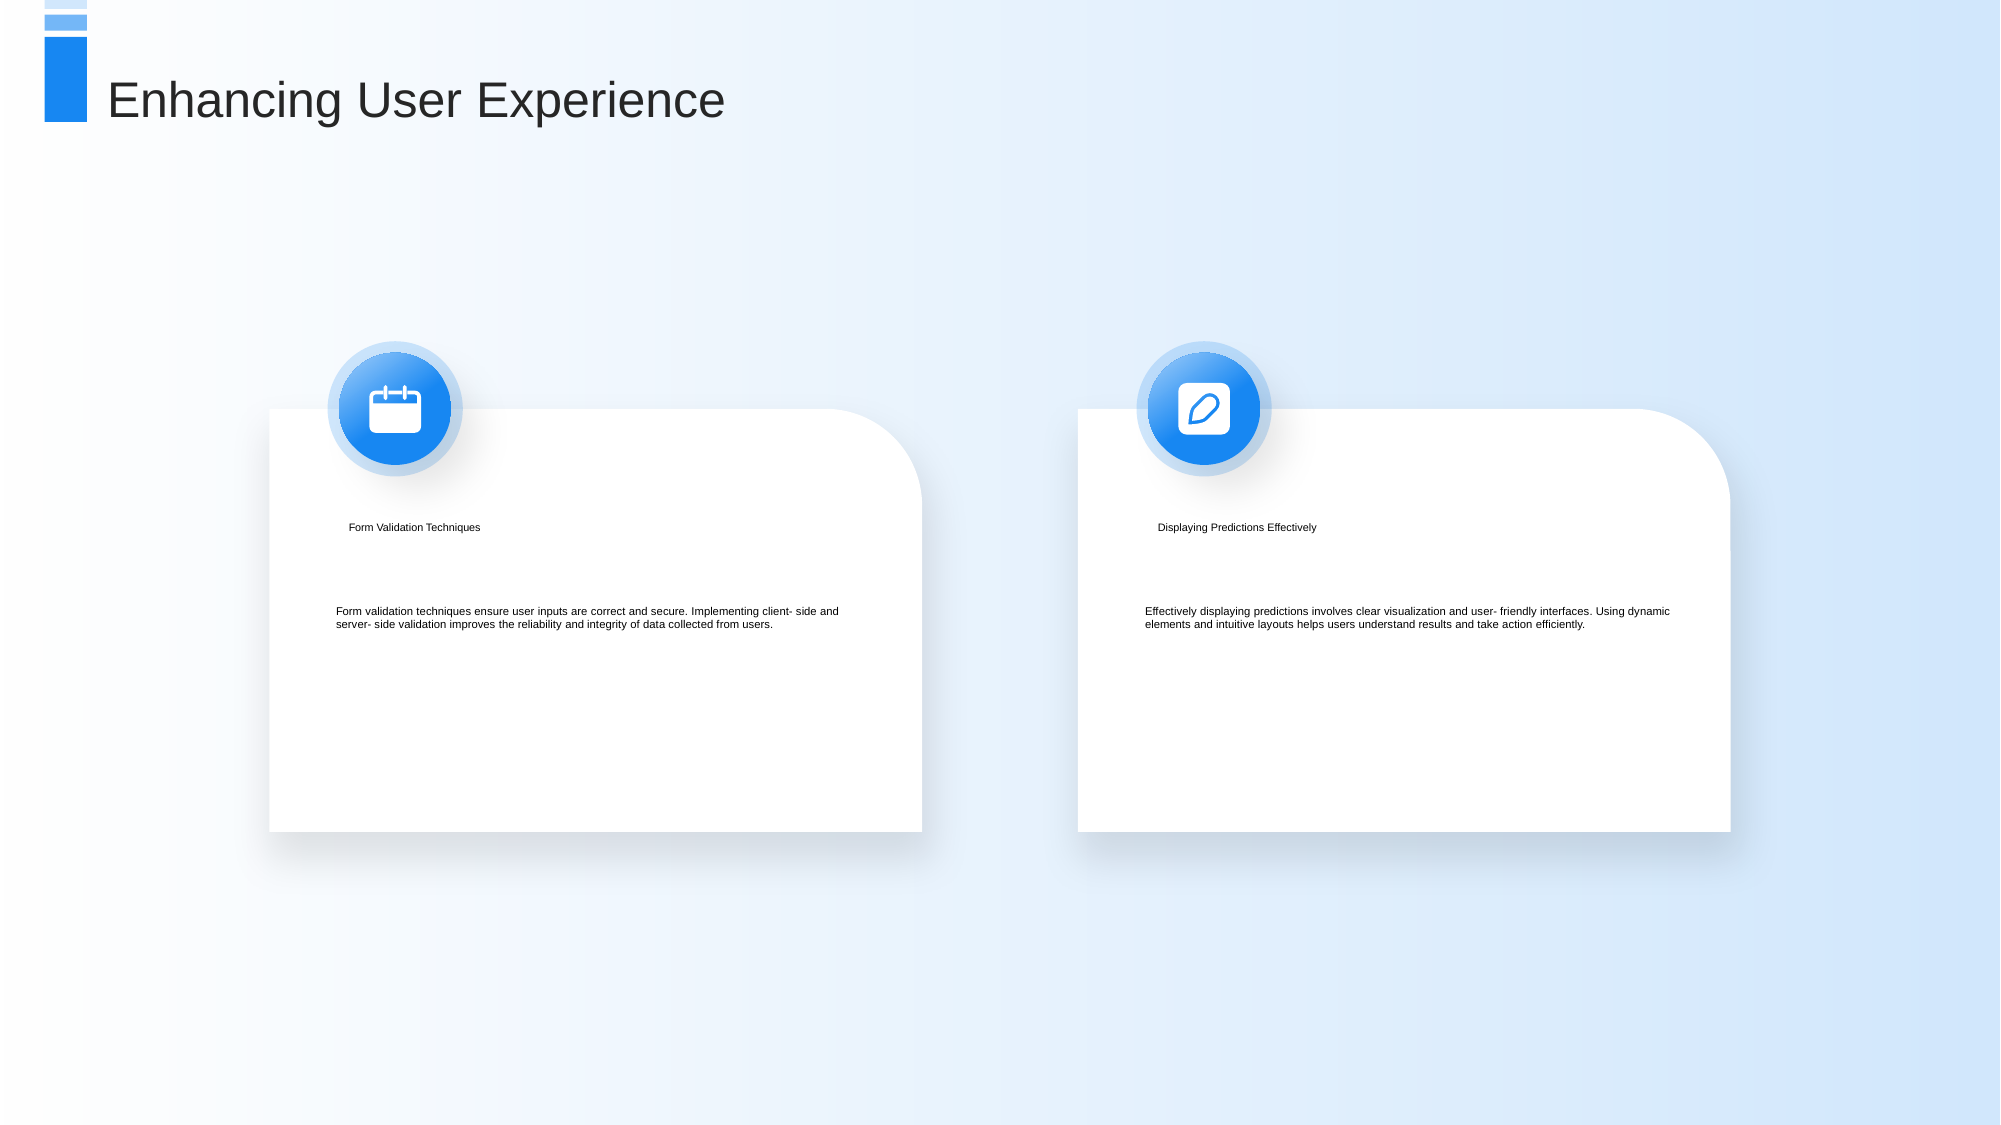

Enhancing User Experience

Form Validation Techniques
Displaying Predictions Effectively
Form validation techniques ensure user inputs are correct and secure. Implementing client- side and server- side validation improves the reliability and integrity of data collected from users.
Effectively displaying predictions involves clear visualization and user- friendly interfaces. Using dynamic elements and intuitive layouts helps users understand results and take action efficiently.